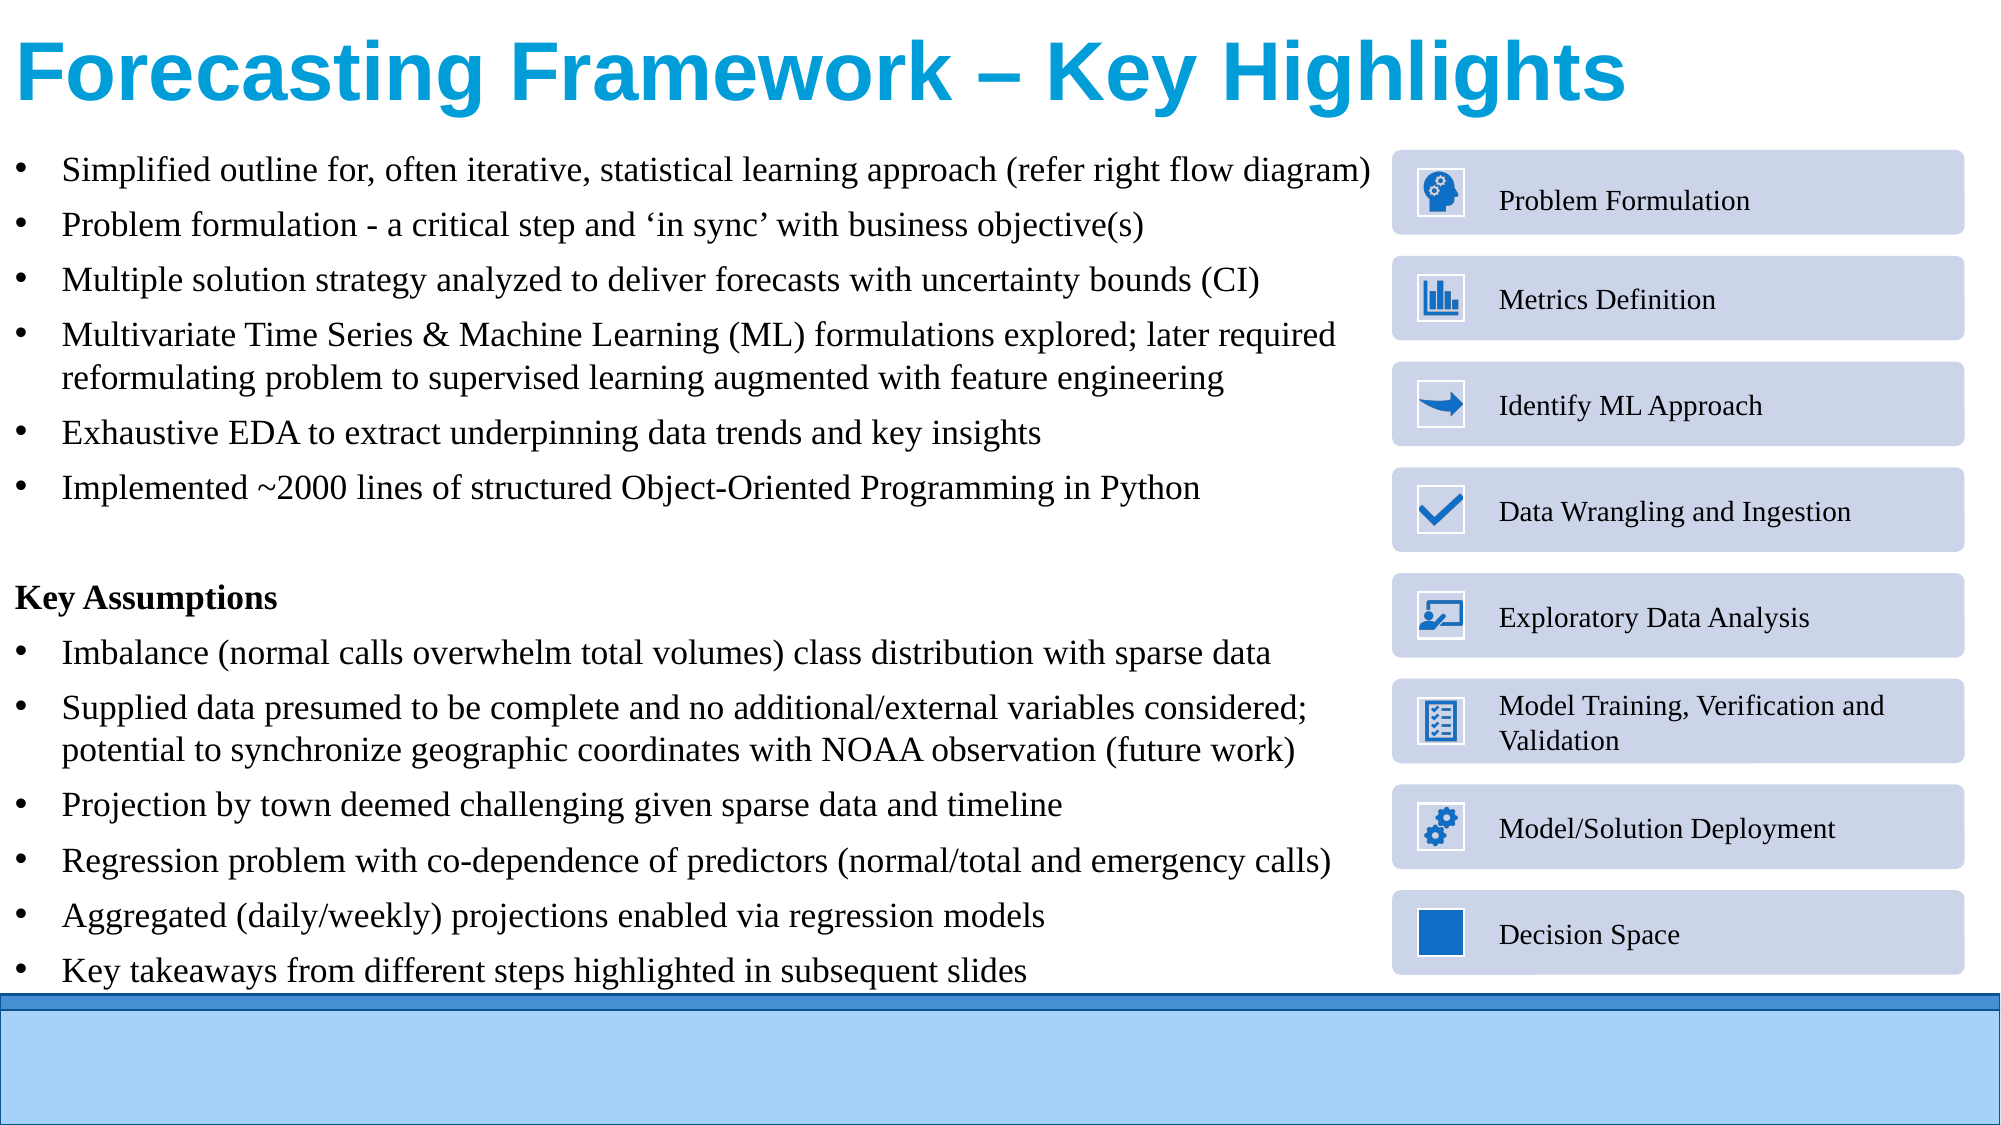

# Forecasting Framework – Key Highlights
Simplified outline for, often iterative, statistical learning approach (refer right flow diagram)
Problem formulation - a critical step and ‘in sync’ with business objective(s)
Multiple solution strategy analyzed to deliver forecasts with uncertainty bounds (CI)
Multivariate Time Series & Machine Learning (ML) formulations explored; later required reformulating problem to supervised learning augmented with feature engineering
Exhaustive EDA to extract underpinning data trends and key insights
Implemented ~2000 lines of structured Object-Oriented Programming in Python

Key Assumptions
Imbalance (normal calls overwhelm total volumes) class distribution with sparse data
Supplied data presumed to be complete and no additional/external variables considered; potential to synchronize geographic coordinates with NOAA observation (future work)
Projection by town deemed challenging given sparse data and timeline
Regression problem with co-dependence of predictors (normal/total and emergency calls)
Aggregated (daily/weekly) projections enabled via regression models
Key takeaways from different steps highlighted in subsequent slides
Problem Formulation
Metrics Definition
Identify ML Approach
Data Wrangling and Ingestion
Exploratory Data Analysis
Model Training, Verification and Validation
Model/Solution Deployment
Decision Space